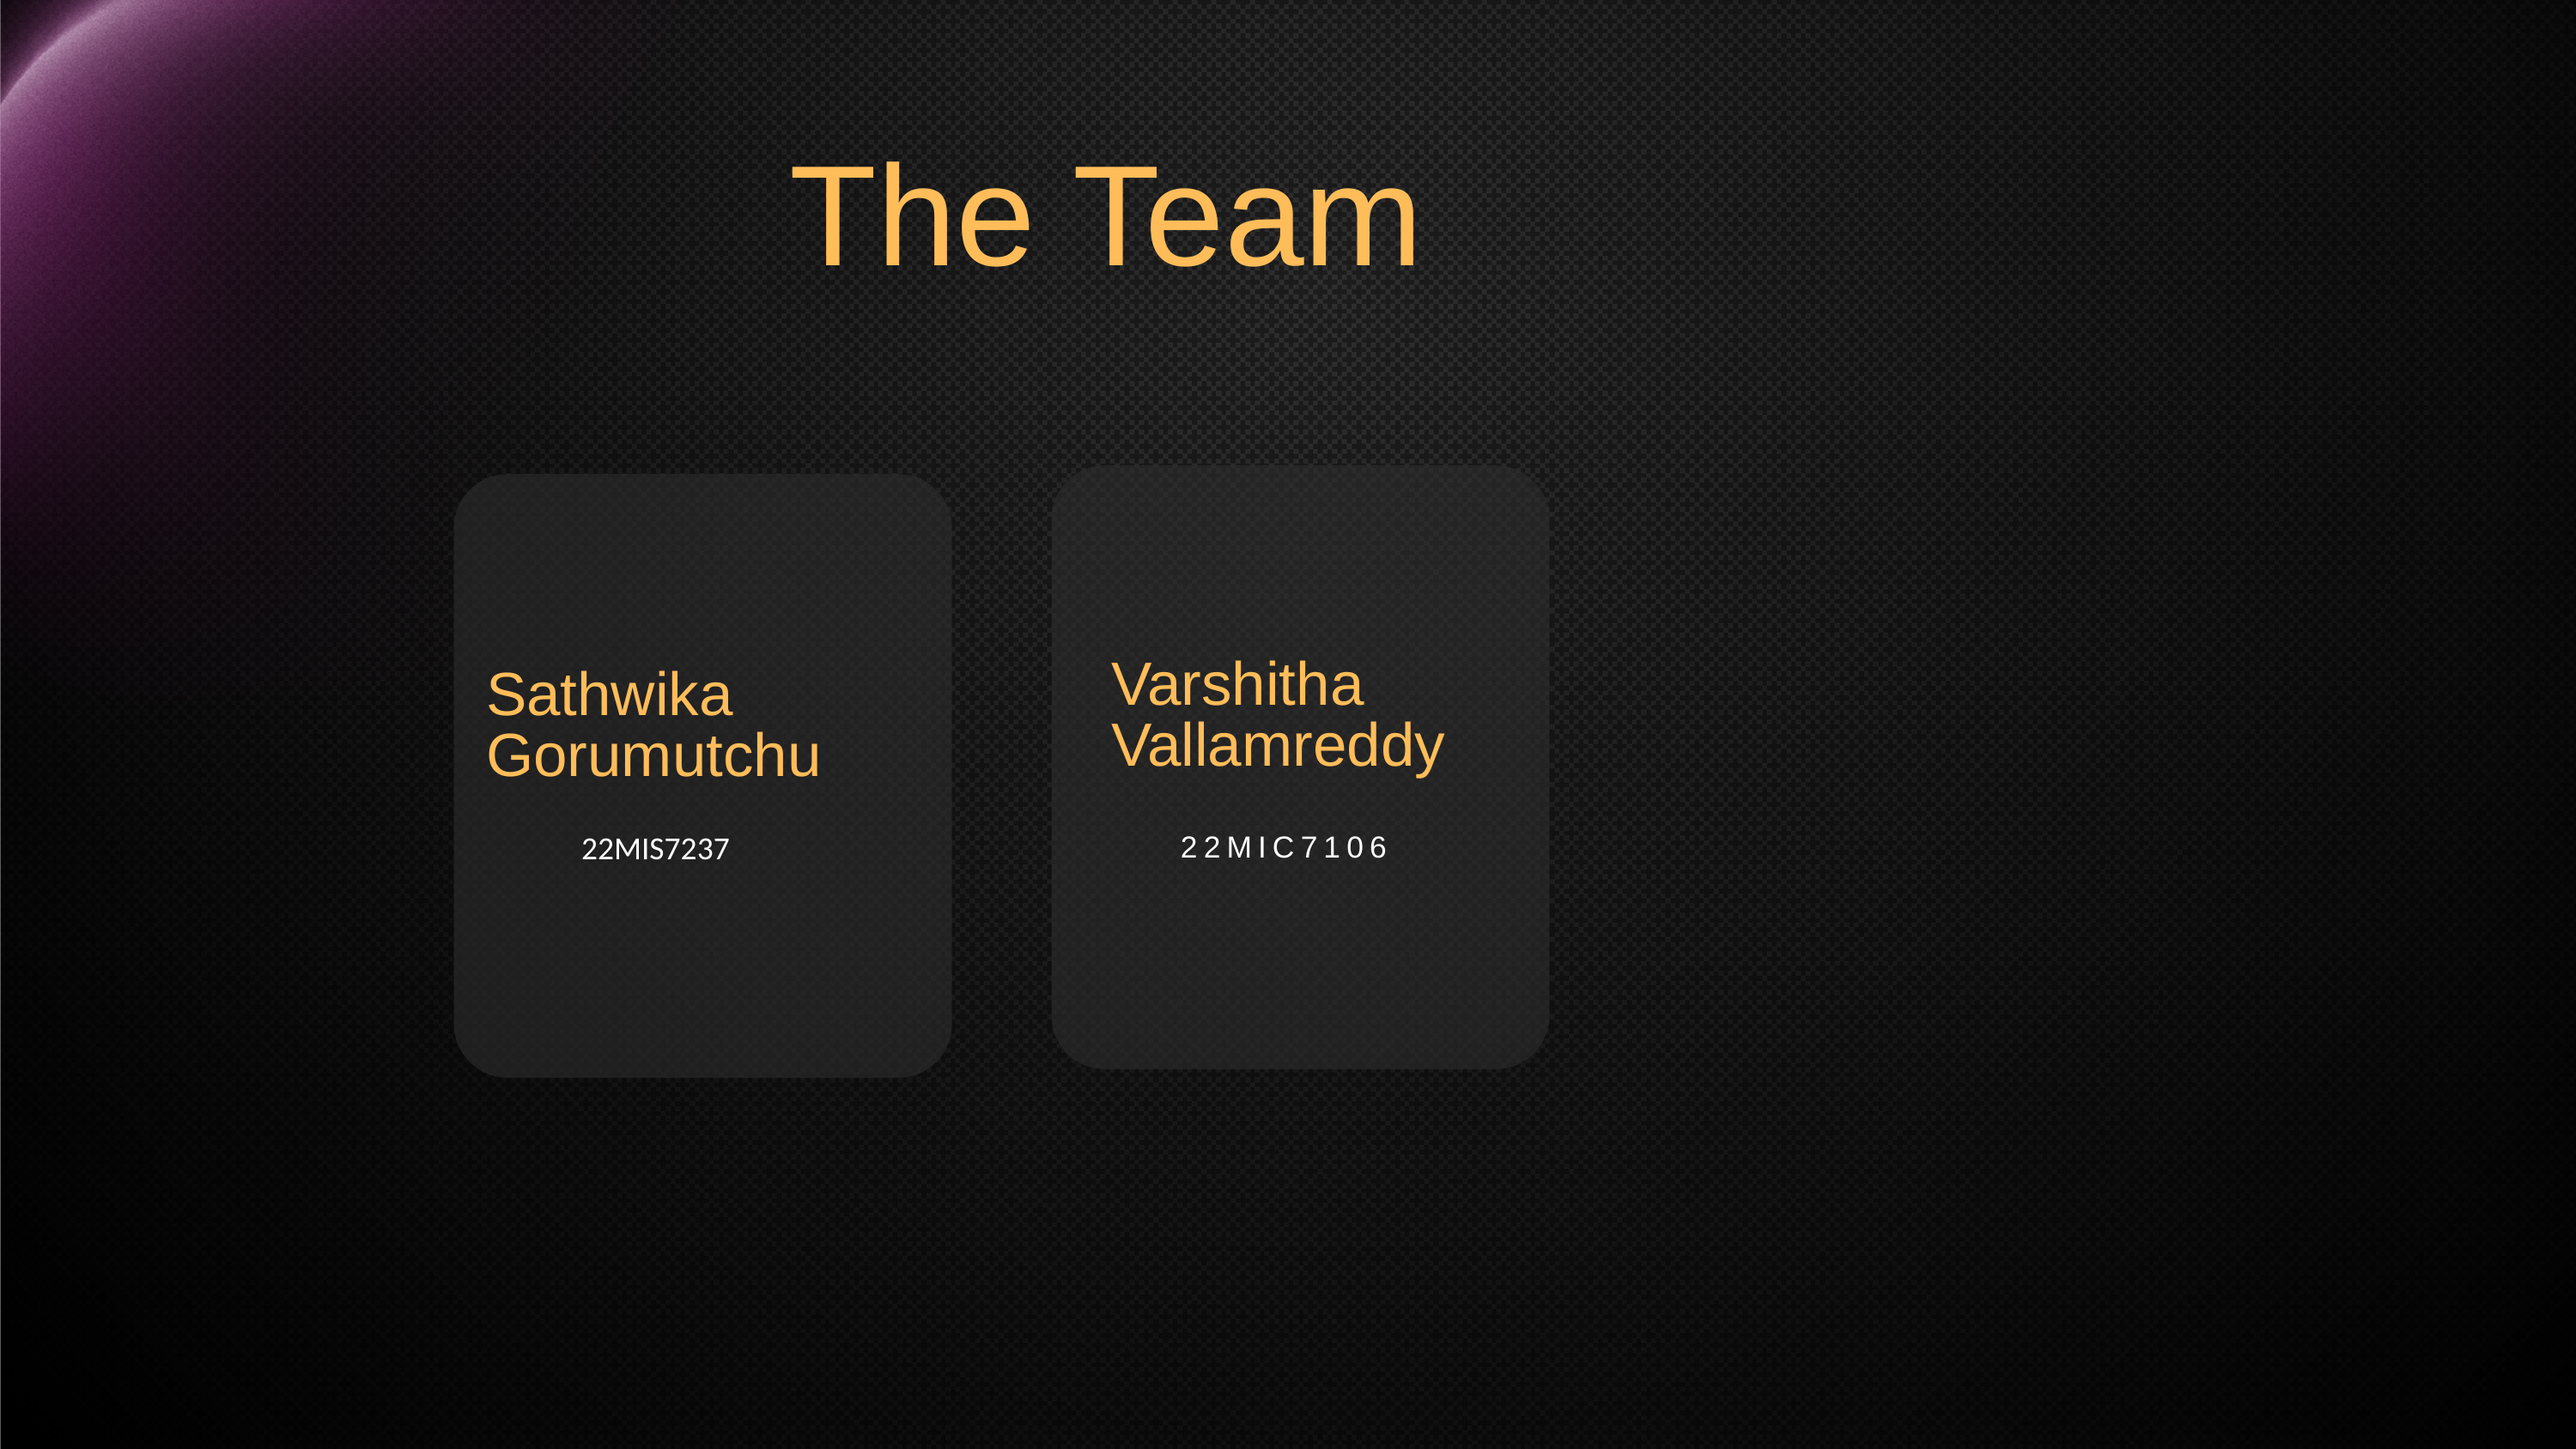

The Team

Varshitha Vallamreddy
Sathwika Gorumutchu
22MIS7237
22MIC7106